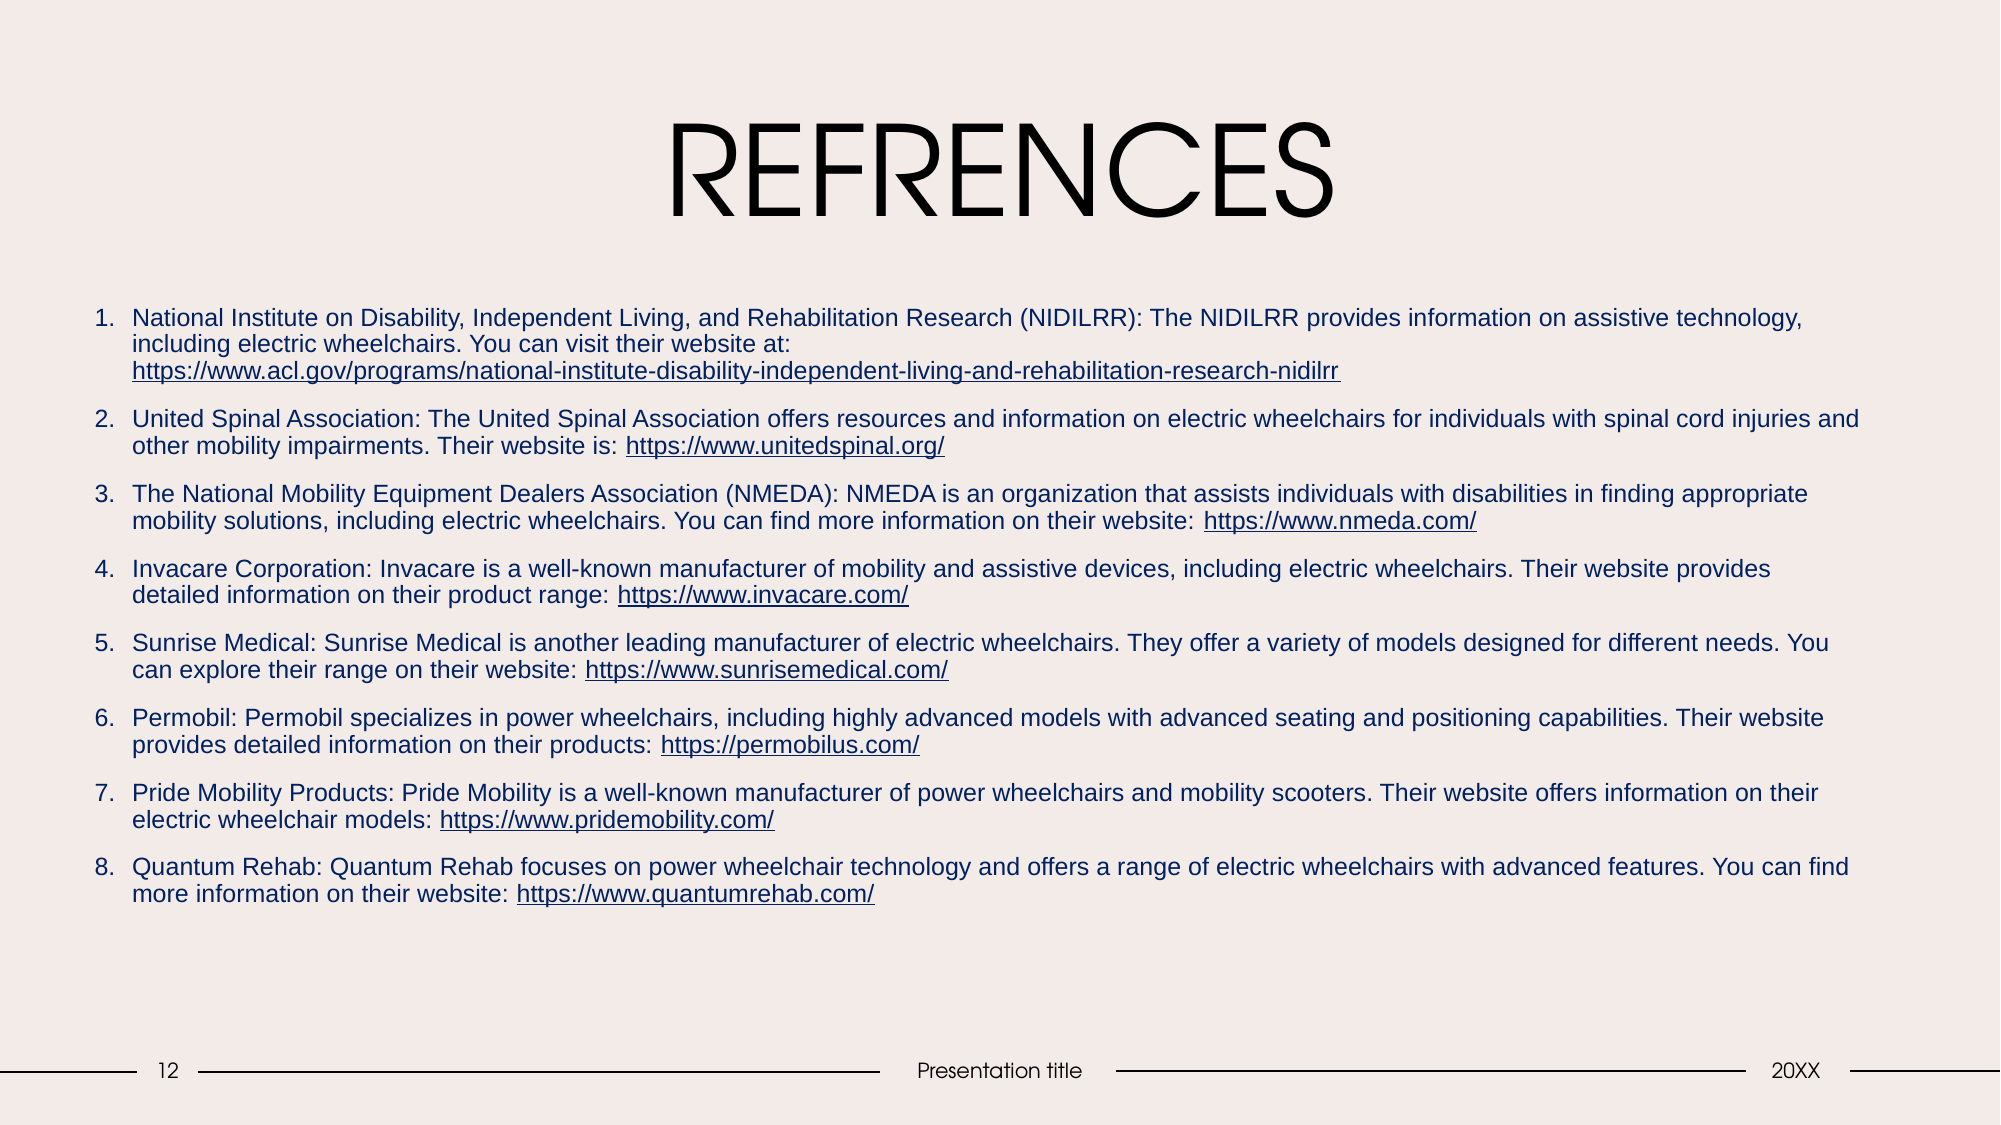

# REFRENCES
National Institute on Disability, Independent Living, and Rehabilitation Research (NIDILRR): The NIDILRR provides information on assistive technology, including electric wheelchairs. You can visit their website at: https://www.acl.gov/programs/national-institute-disability-independent-living-and-rehabilitation-research-nidilrr
United Spinal Association: The United Spinal Association offers resources and information on electric wheelchairs for individuals with spinal cord injuries and other mobility impairments. Their website is: https://www.unitedspinal.org/
The National Mobility Equipment Dealers Association (NMEDA): NMEDA is an organization that assists individuals with disabilities in finding appropriate mobility solutions, including electric wheelchairs. You can find more information on their website: https://www.nmeda.com/
Invacare Corporation: Invacare is a well-known manufacturer of mobility and assistive devices, including electric wheelchairs. Their website provides detailed information on their product range: https://www.invacare.com/
Sunrise Medical: Sunrise Medical is another leading manufacturer of electric wheelchairs. They offer a variety of models designed for different needs. You can explore their range on their website: https://www.sunrisemedical.com/
Permobil: Permobil specializes in power wheelchairs, including highly advanced models with advanced seating and positioning capabilities. Their website provides detailed information on their products: https://permobilus.com/
Pride Mobility Products: Pride Mobility is a well-known manufacturer of power wheelchairs and mobility scooters. Their website offers information on their electric wheelchair models: https://www.pridemobility.com/
Quantum Rehab: Quantum Rehab focuses on power wheelchair technology and offers a range of electric wheelchairs with advanced features. You can find more information on their website: https://www.quantumrehab.com/

12
Presentation title
20XX